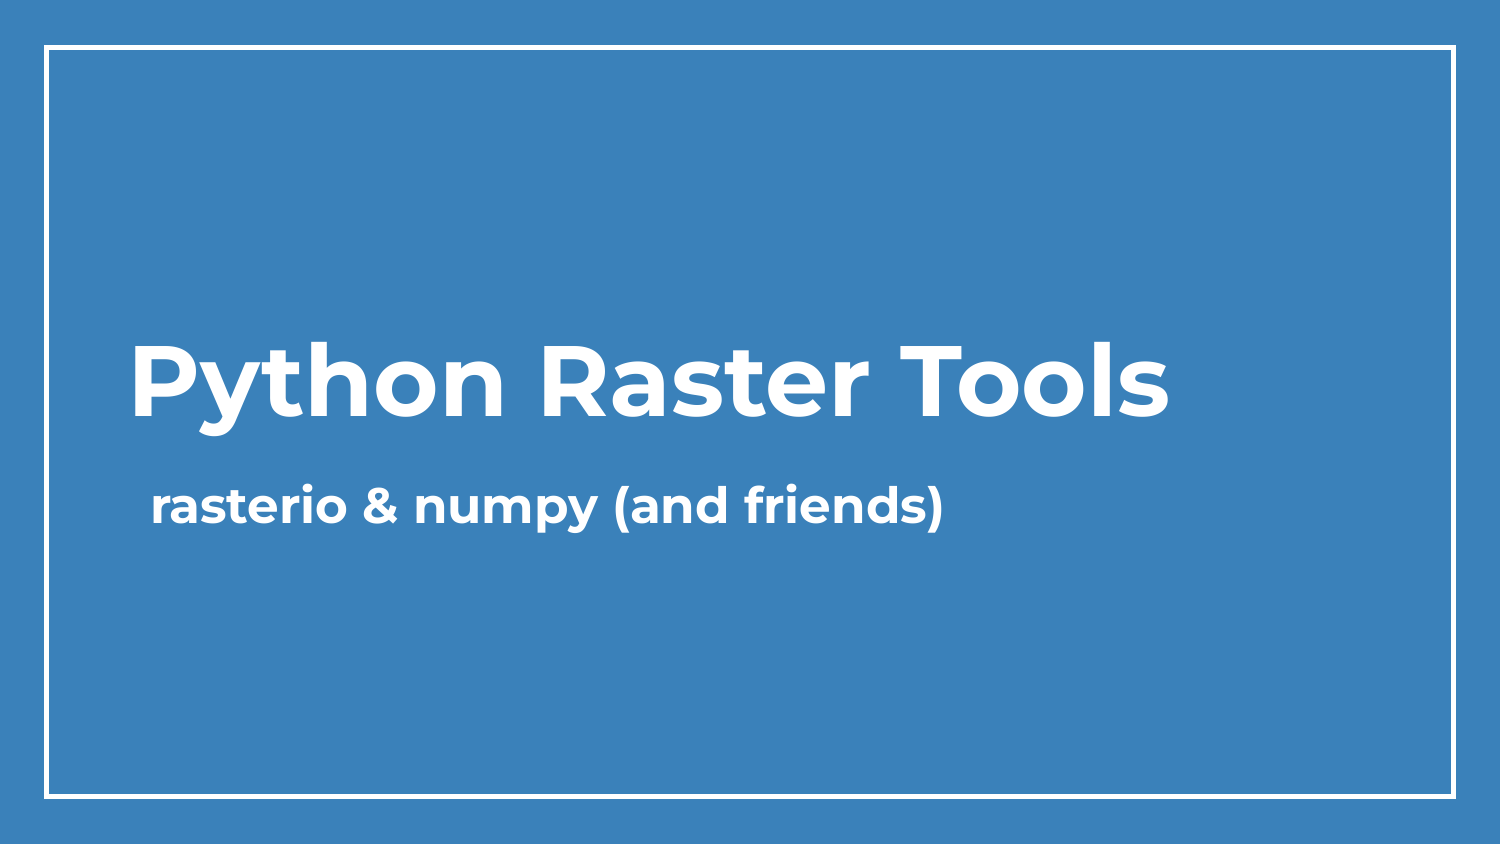

Python Raster Tools
rasterio & numpy (and friends)